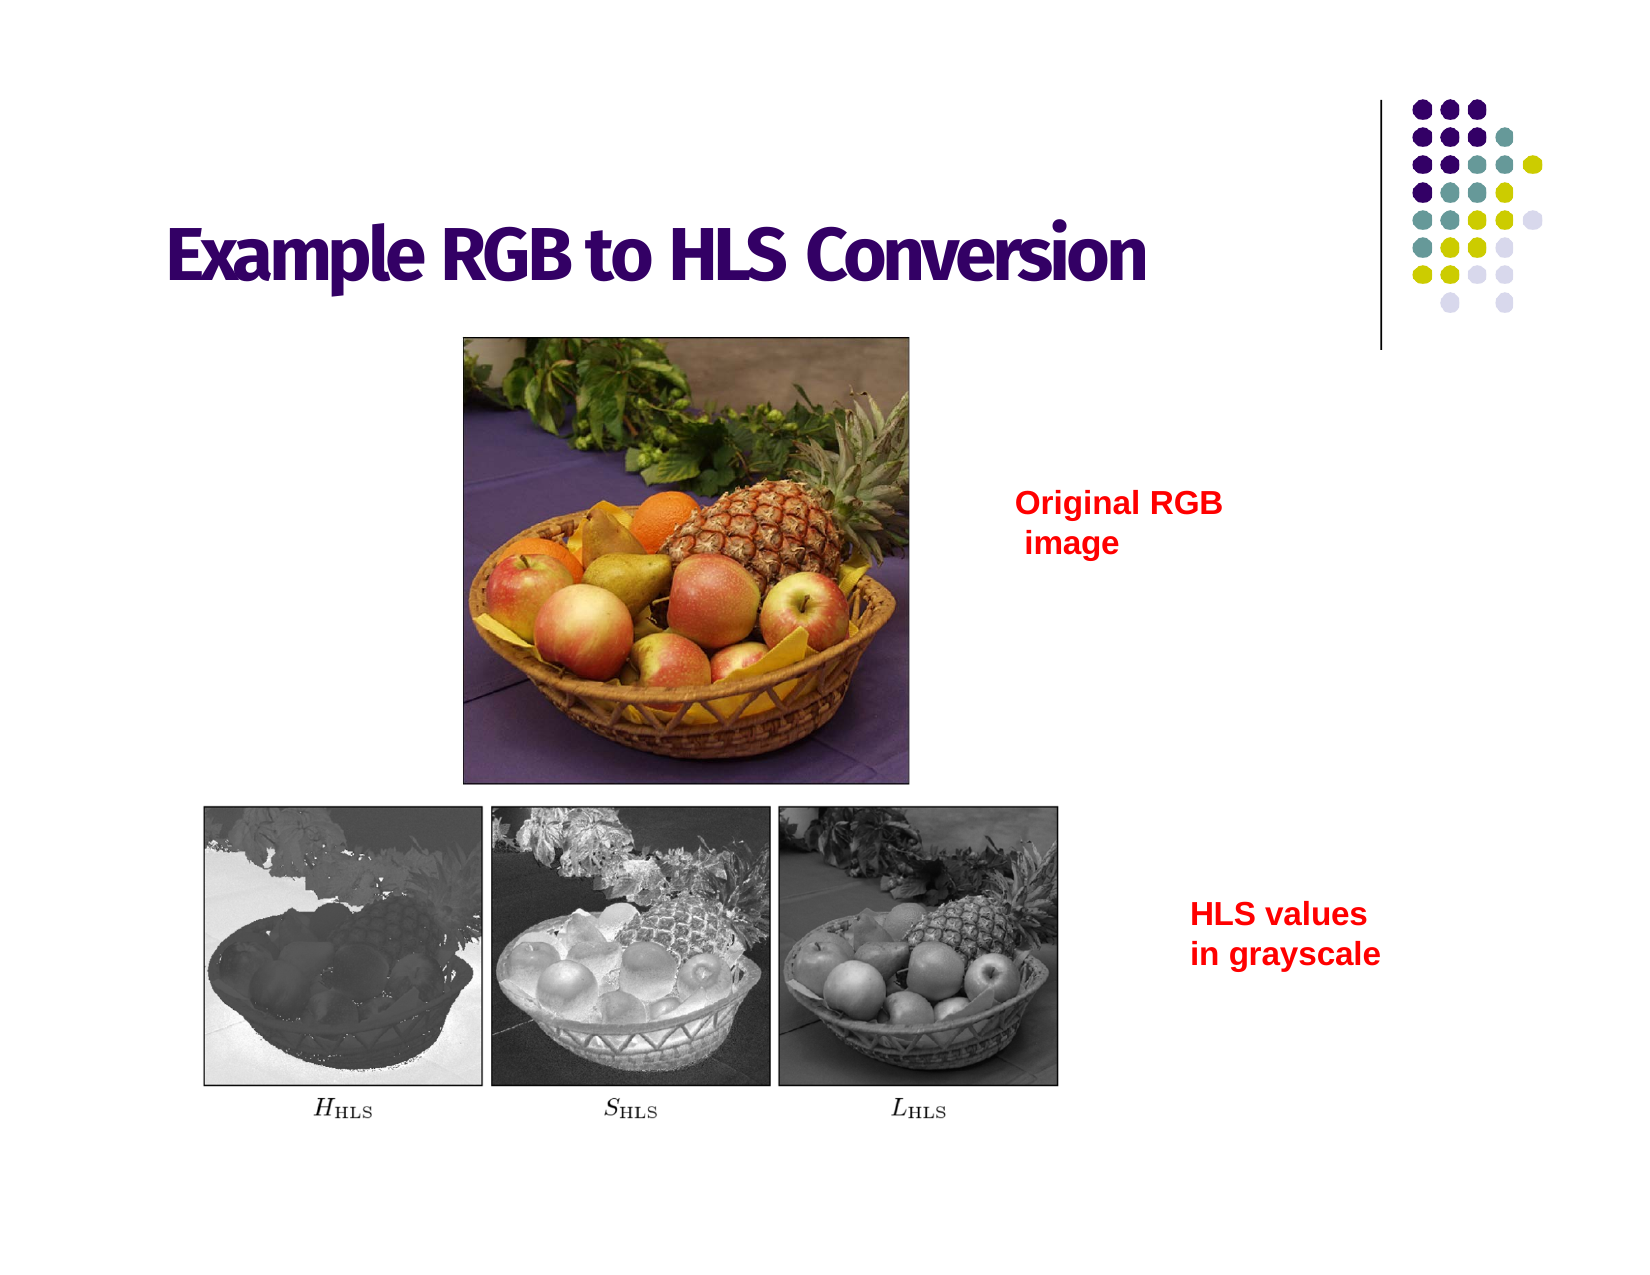

# Example RGB to HLS Conversion

Original RGB  image

HLS values  in grayscale